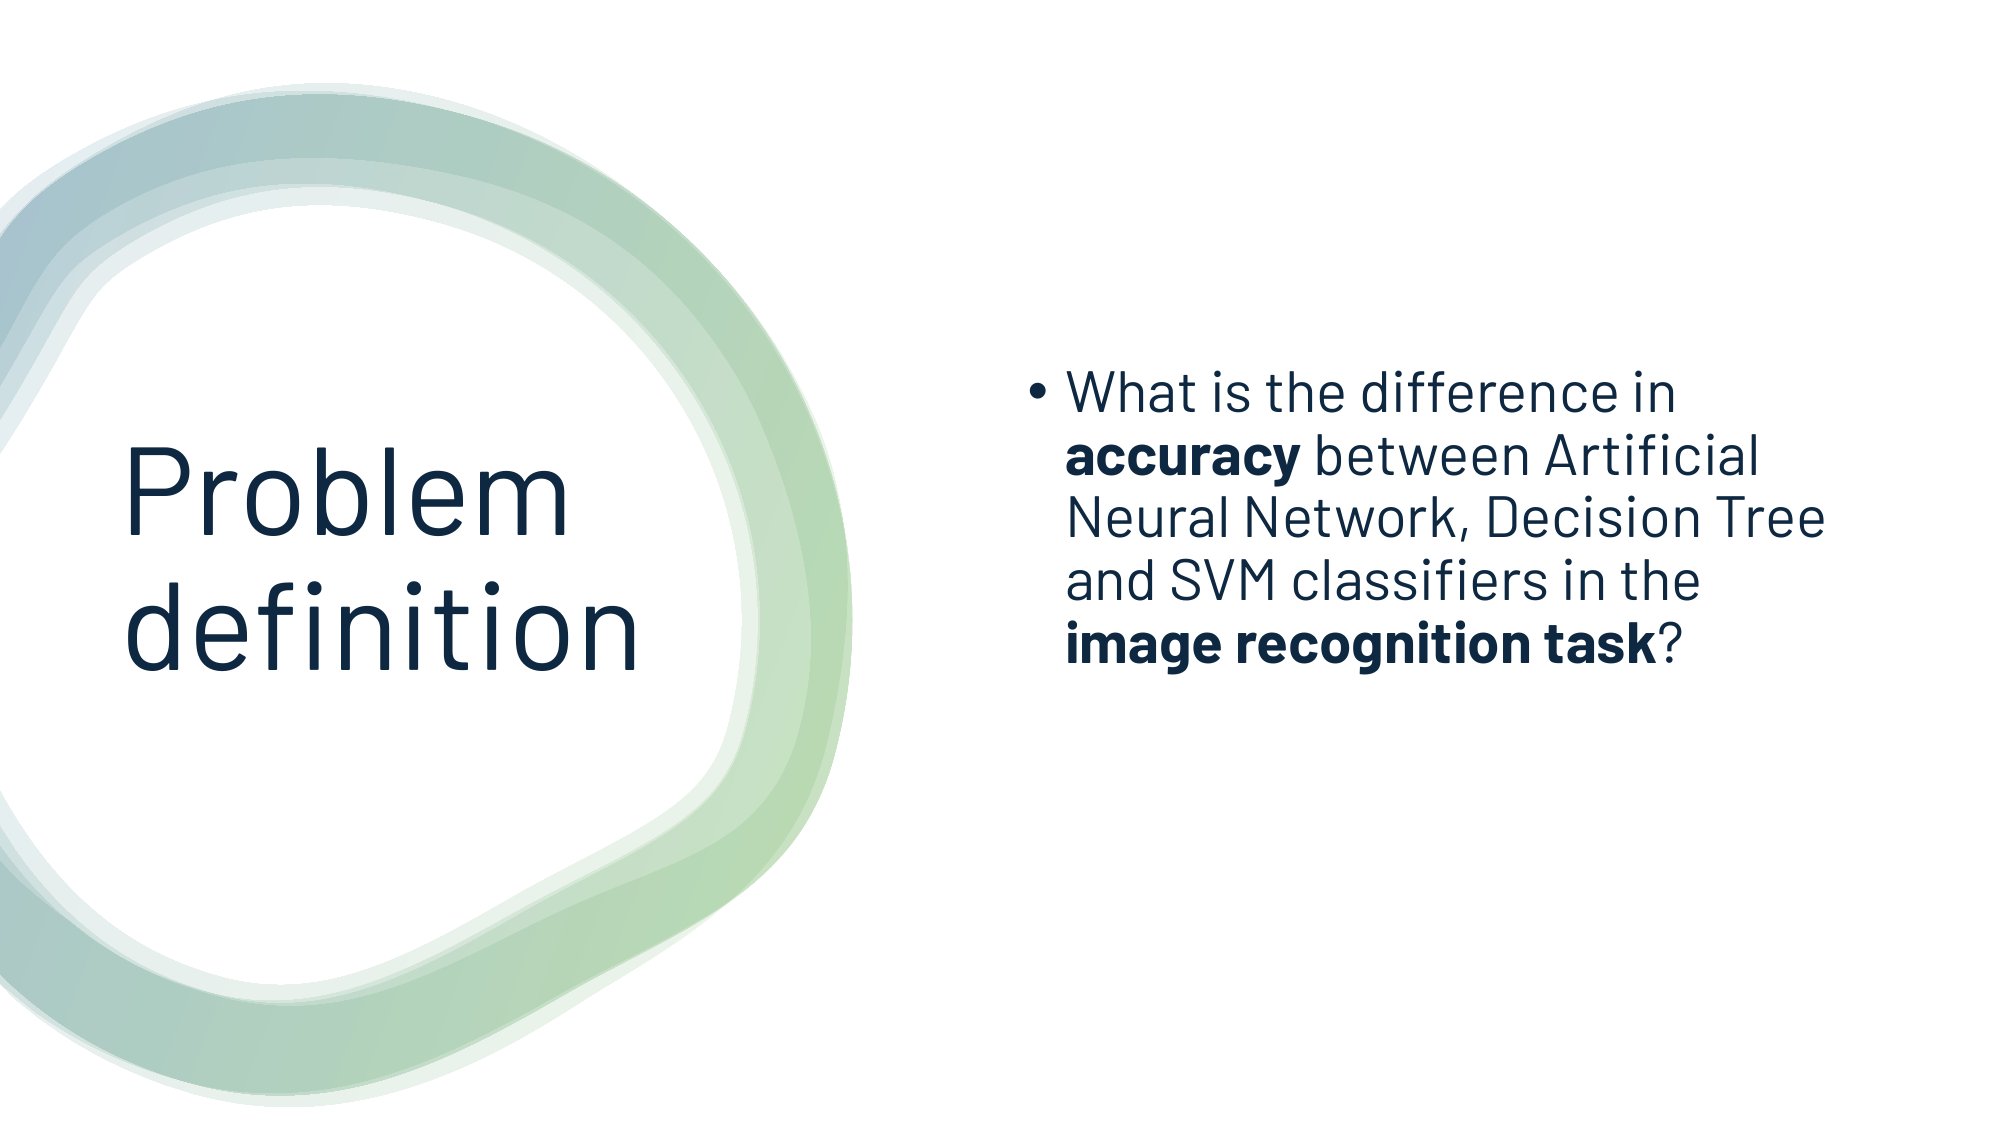

What is the difference in accuracy between Artificial Neural Network, Decision Tree and SVM classifiers in the image recognition task?

# Problem definition
5